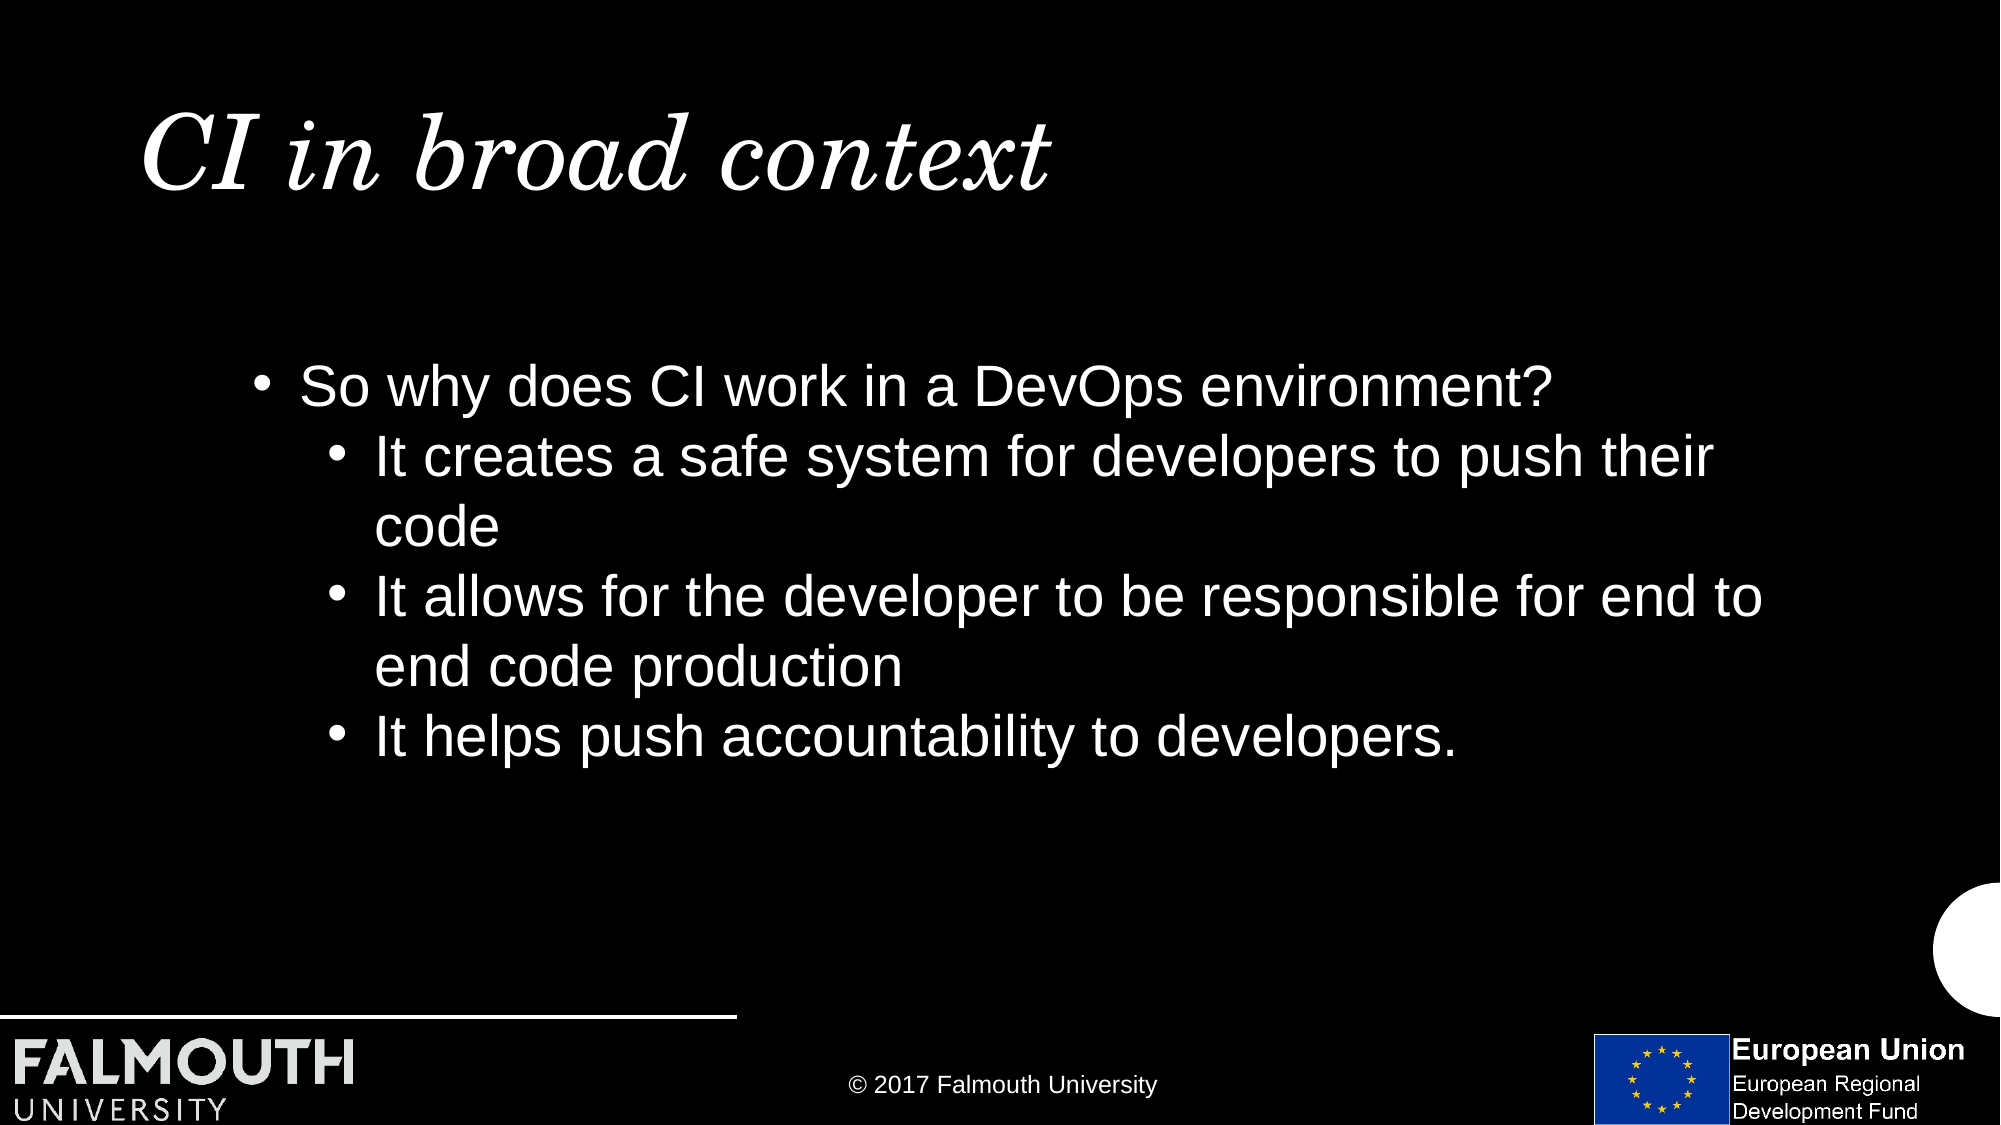

# CI in broad context
So why does CI work in a DevOps environment?
It creates a safe system for developers to push their code
It allows for the developer to be responsible for end to end code production
It helps push accountability to developers.